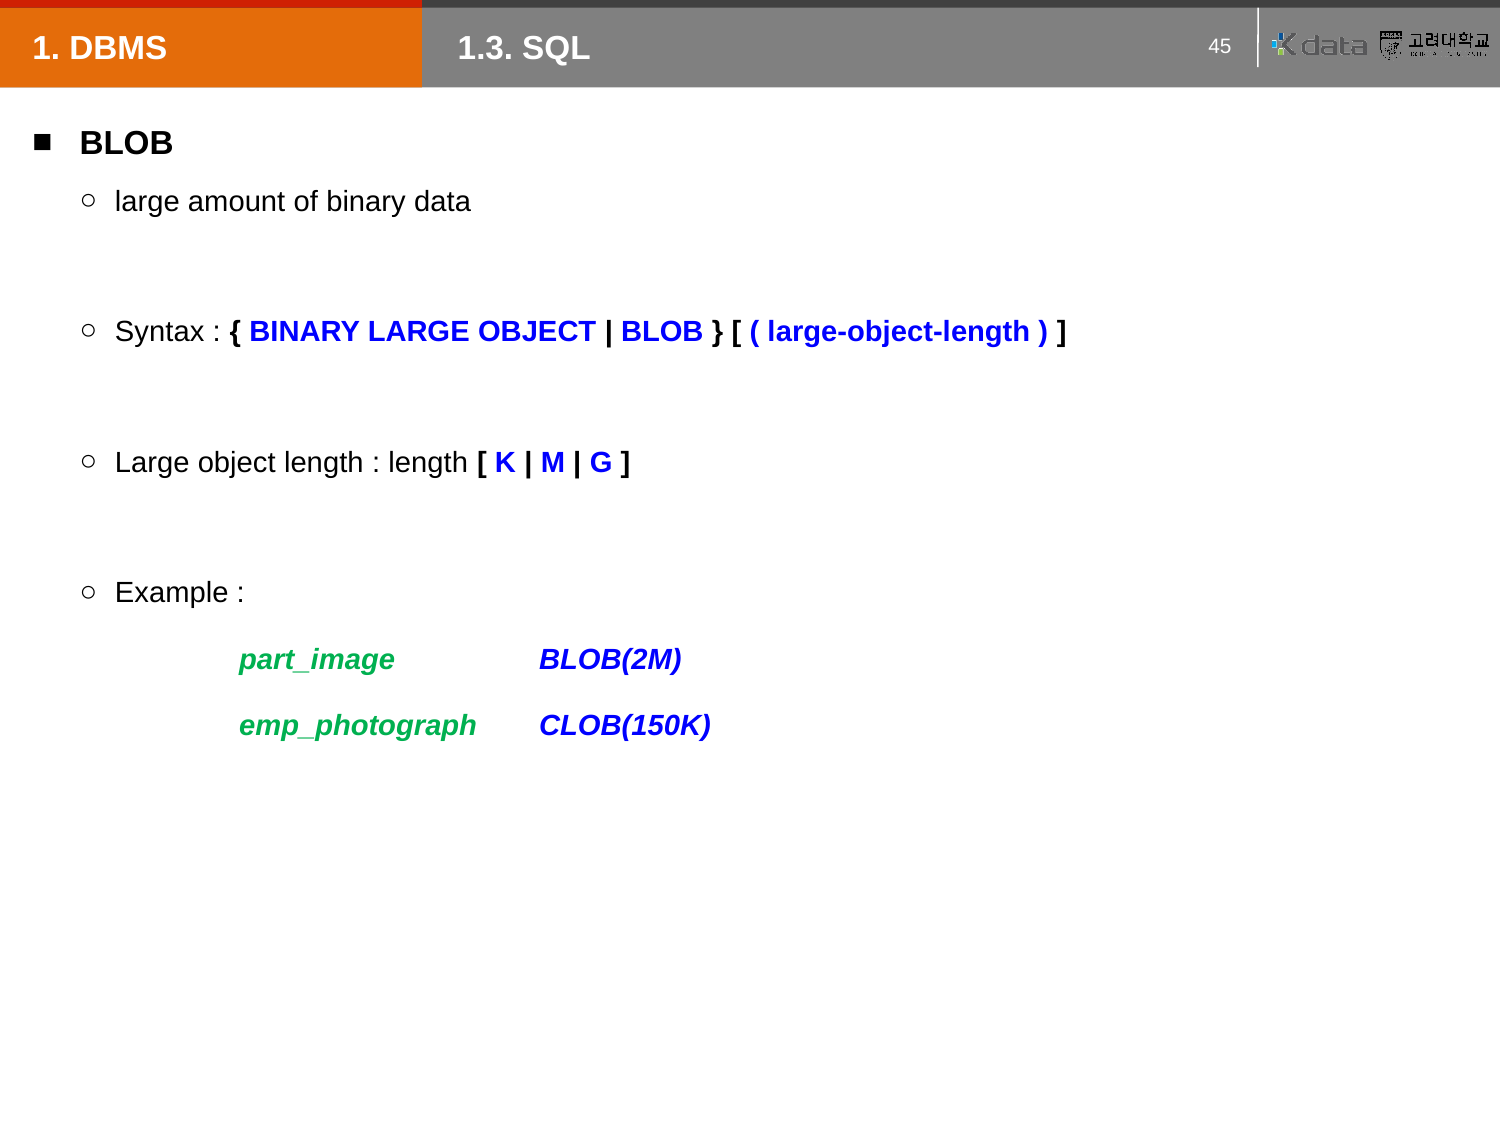

1. DBMS
1.3. SQL
BLOB
large amount of binary data

Syntax : { BINARY LARGE OBJECT | BLOB } [ ( large-object-length ) ]

Large object length : length [ K | M | G ]

Example :
part_image	BLOB(2M)
emp_photograph	CLOB(150K)